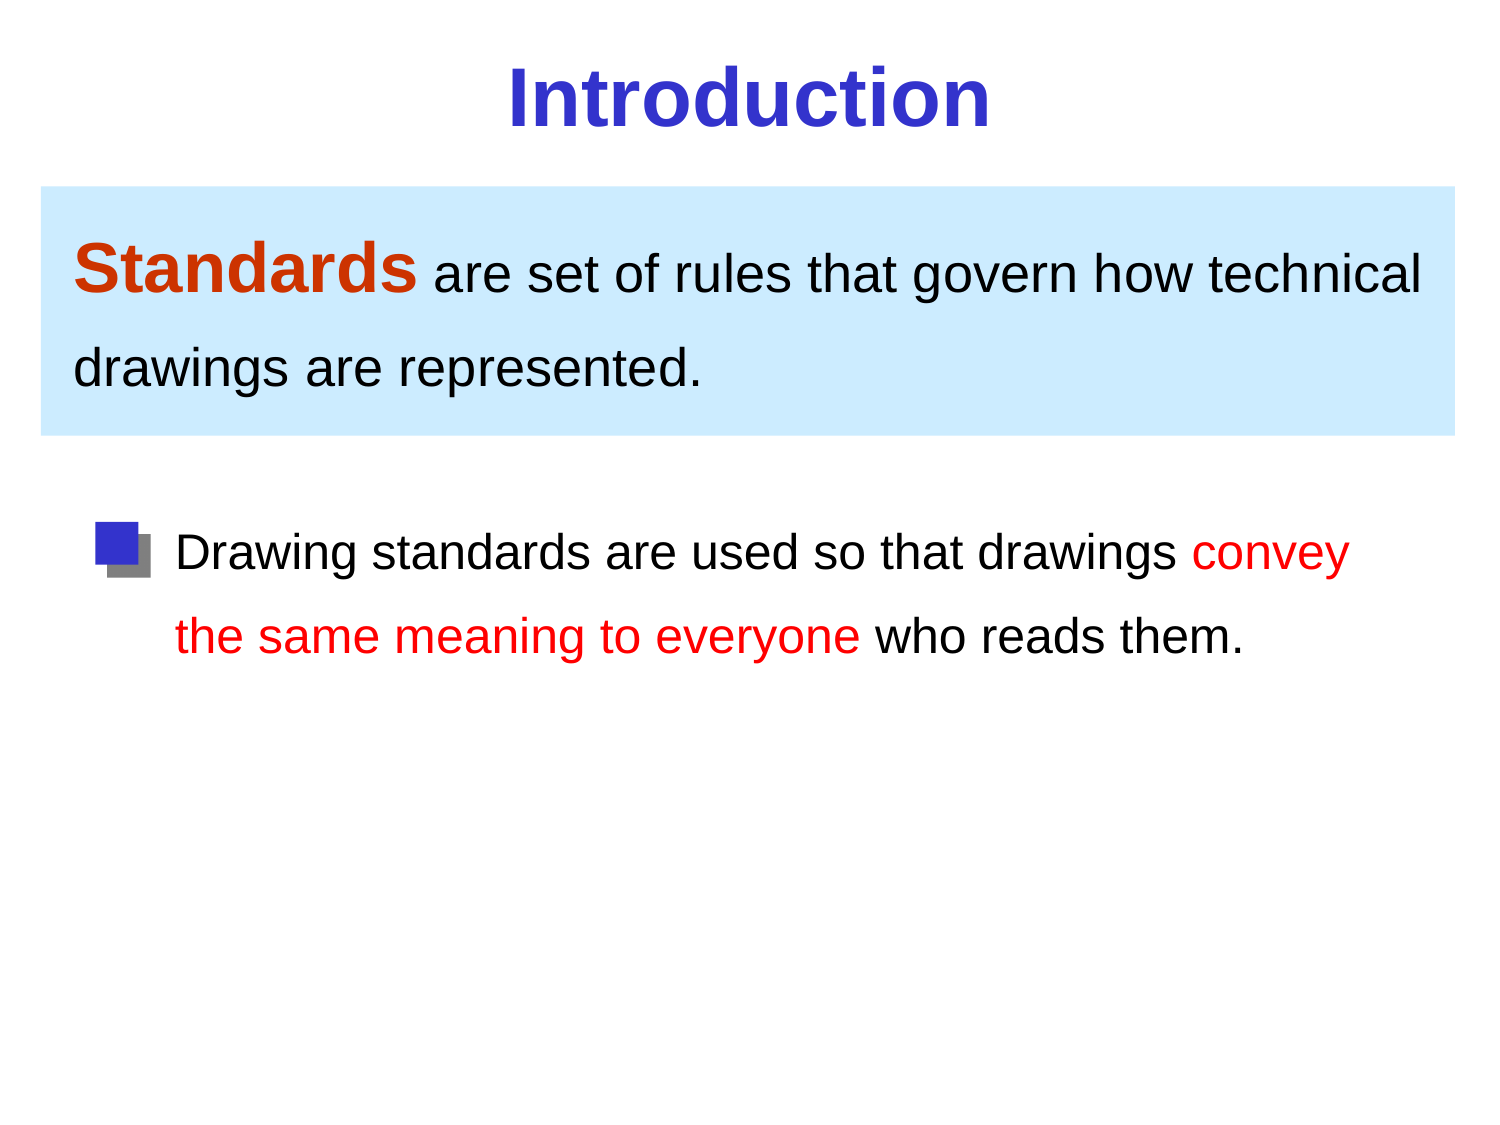

# Introduction
Standards are set of rules that govern how technical
drawings are represented.

Drawing standards are used so that drawings convey
the same meaning to everyone who reads them.